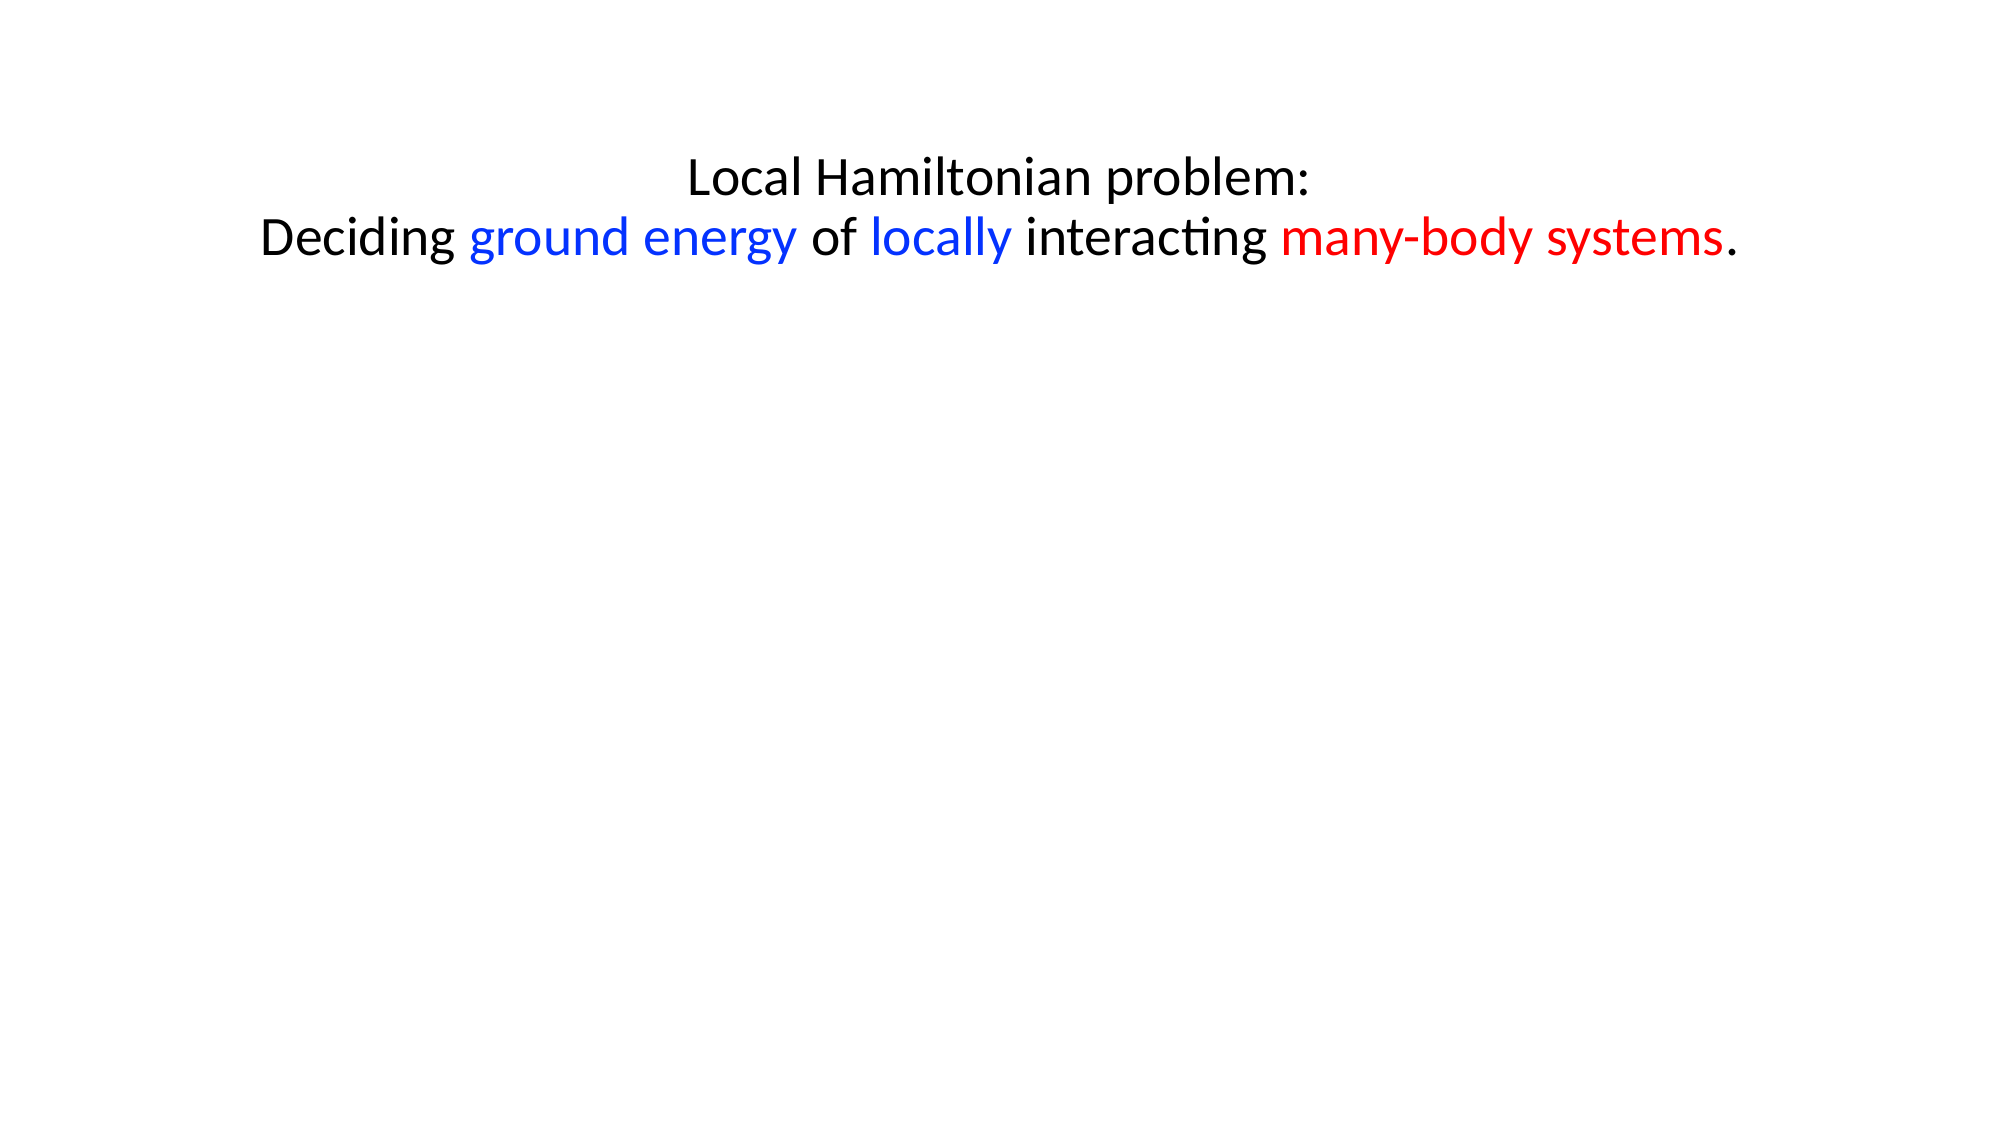

# Local Hamiltonian problem: Deciding ground energy of locally interacting many-body systems.